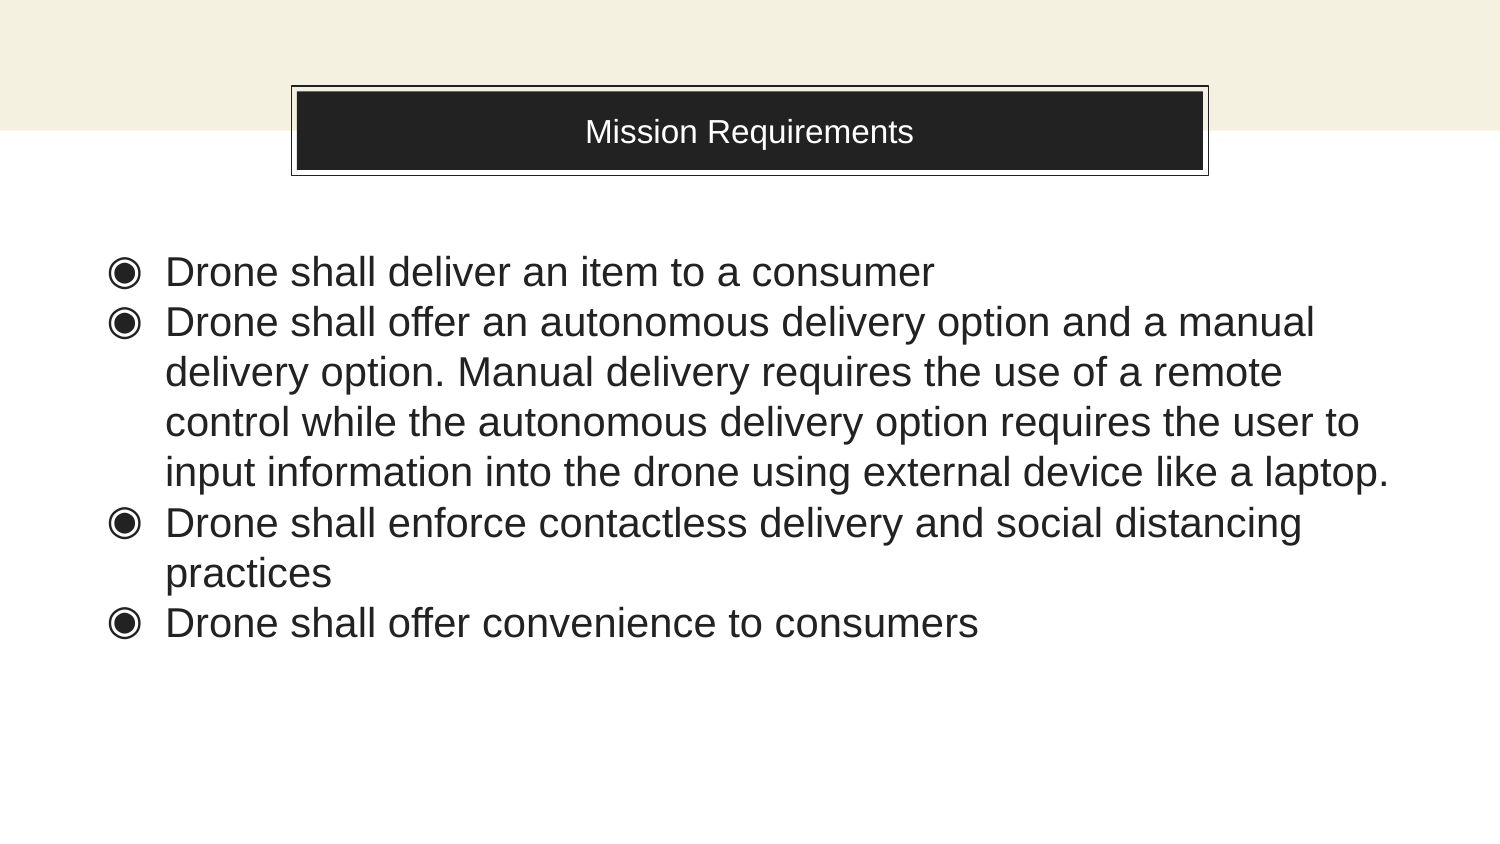

# Mission Requirements
Drone shall deliver an item to a consumer
Drone shall offer an autonomous delivery option and a manual delivery option. Manual delivery requires the use of a remote control while the autonomous delivery option requires the user to input information into the drone using external device like a laptop.
Drone shall enforce contactless delivery and social distancing practices
Drone shall offer convenience to consumers